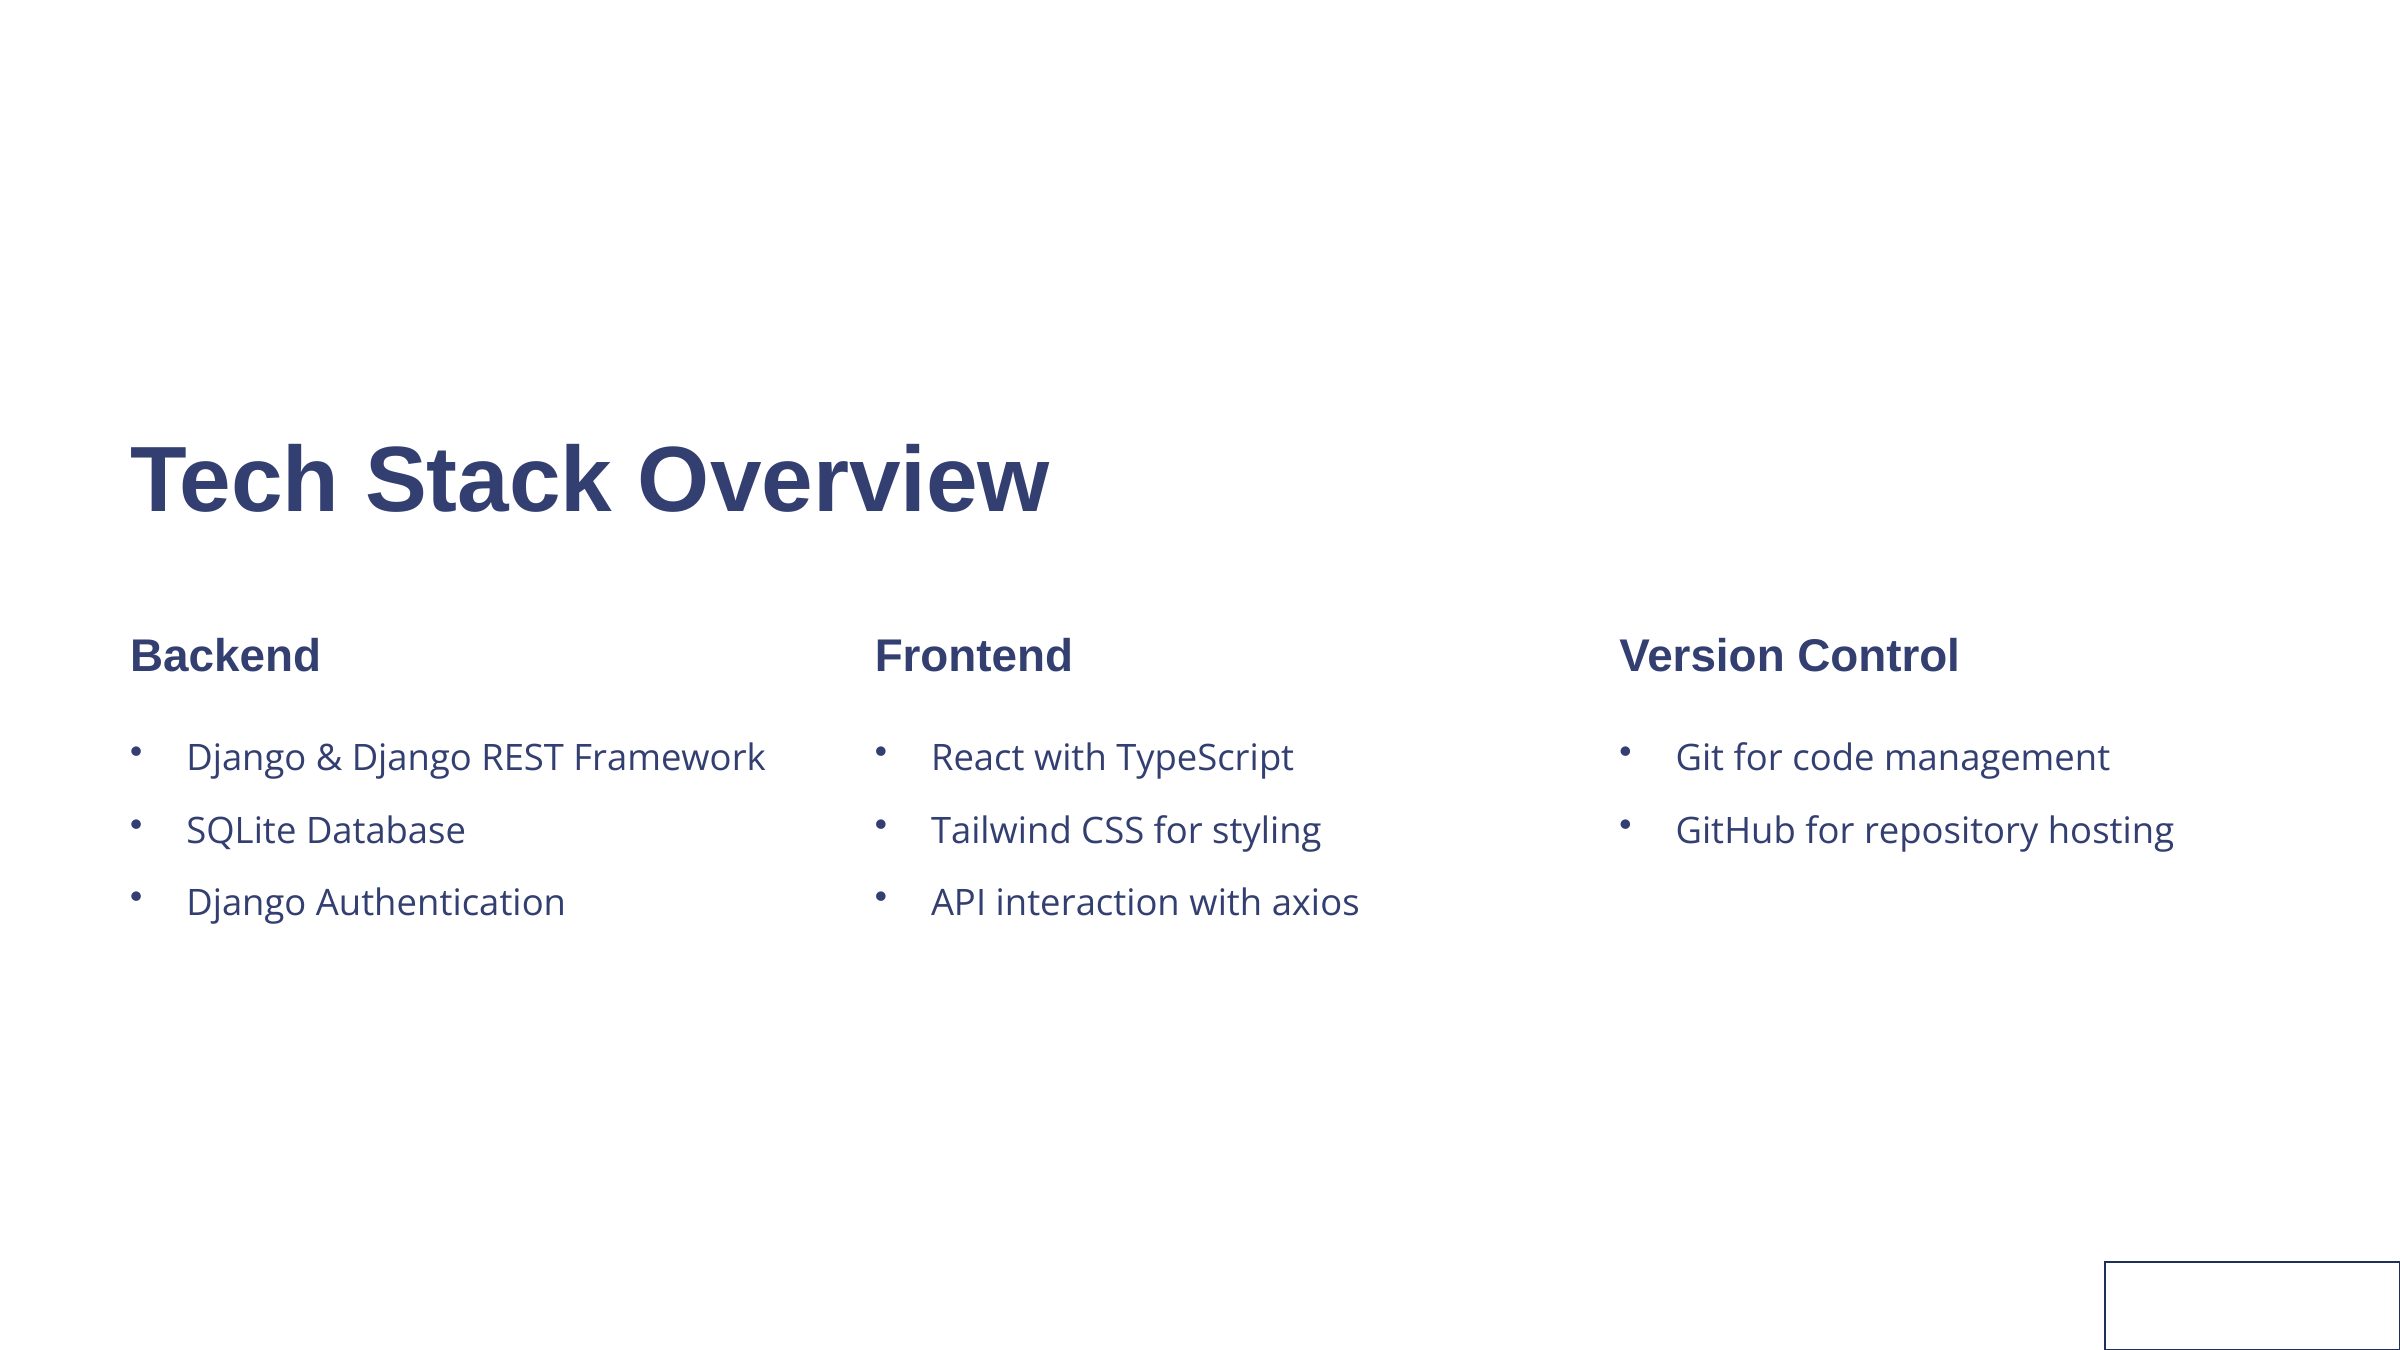

Tech Stack Overview
Backend
Frontend
Version Control
Django & Django REST Framework
React with TypeScript
Git for code management
SQLite Database
Tailwind CSS for styling
GitHub for repository hosting
Django Authentication
API interaction with axios